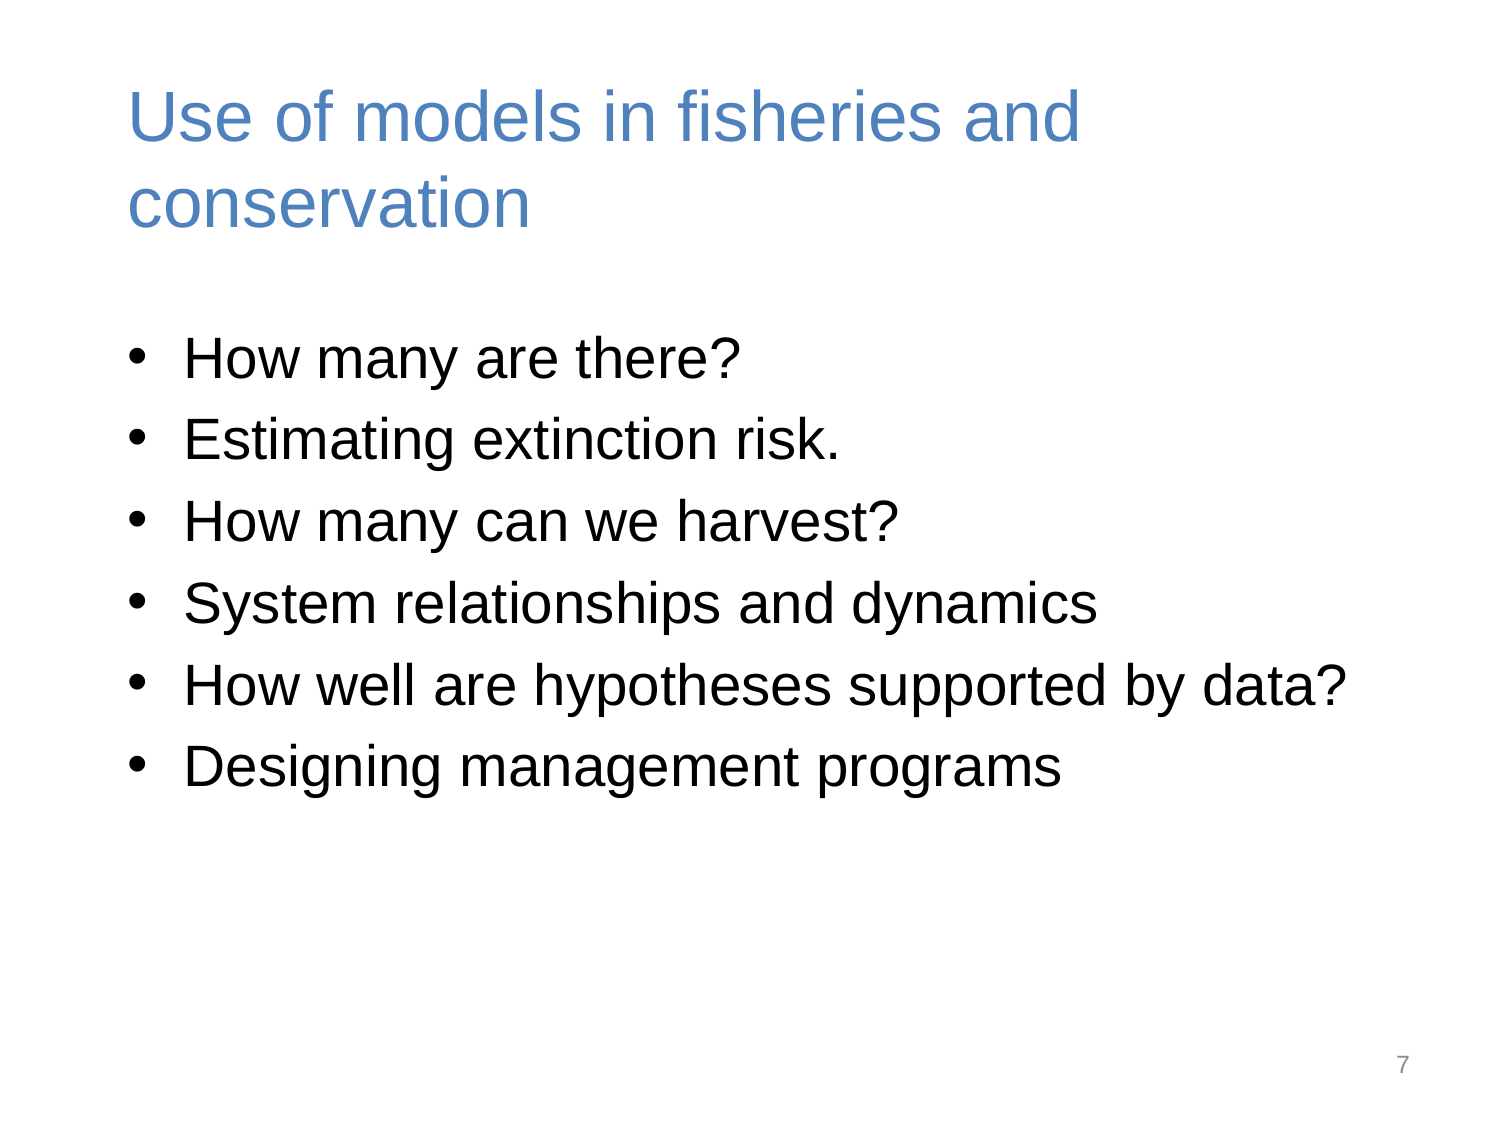

# Use of models in fisheries and conservation
How many are there?
Estimating extinction risk.
How many can we harvest?
System relationships and dynamics
How well are hypotheses supported by data?
Designing management programs
7